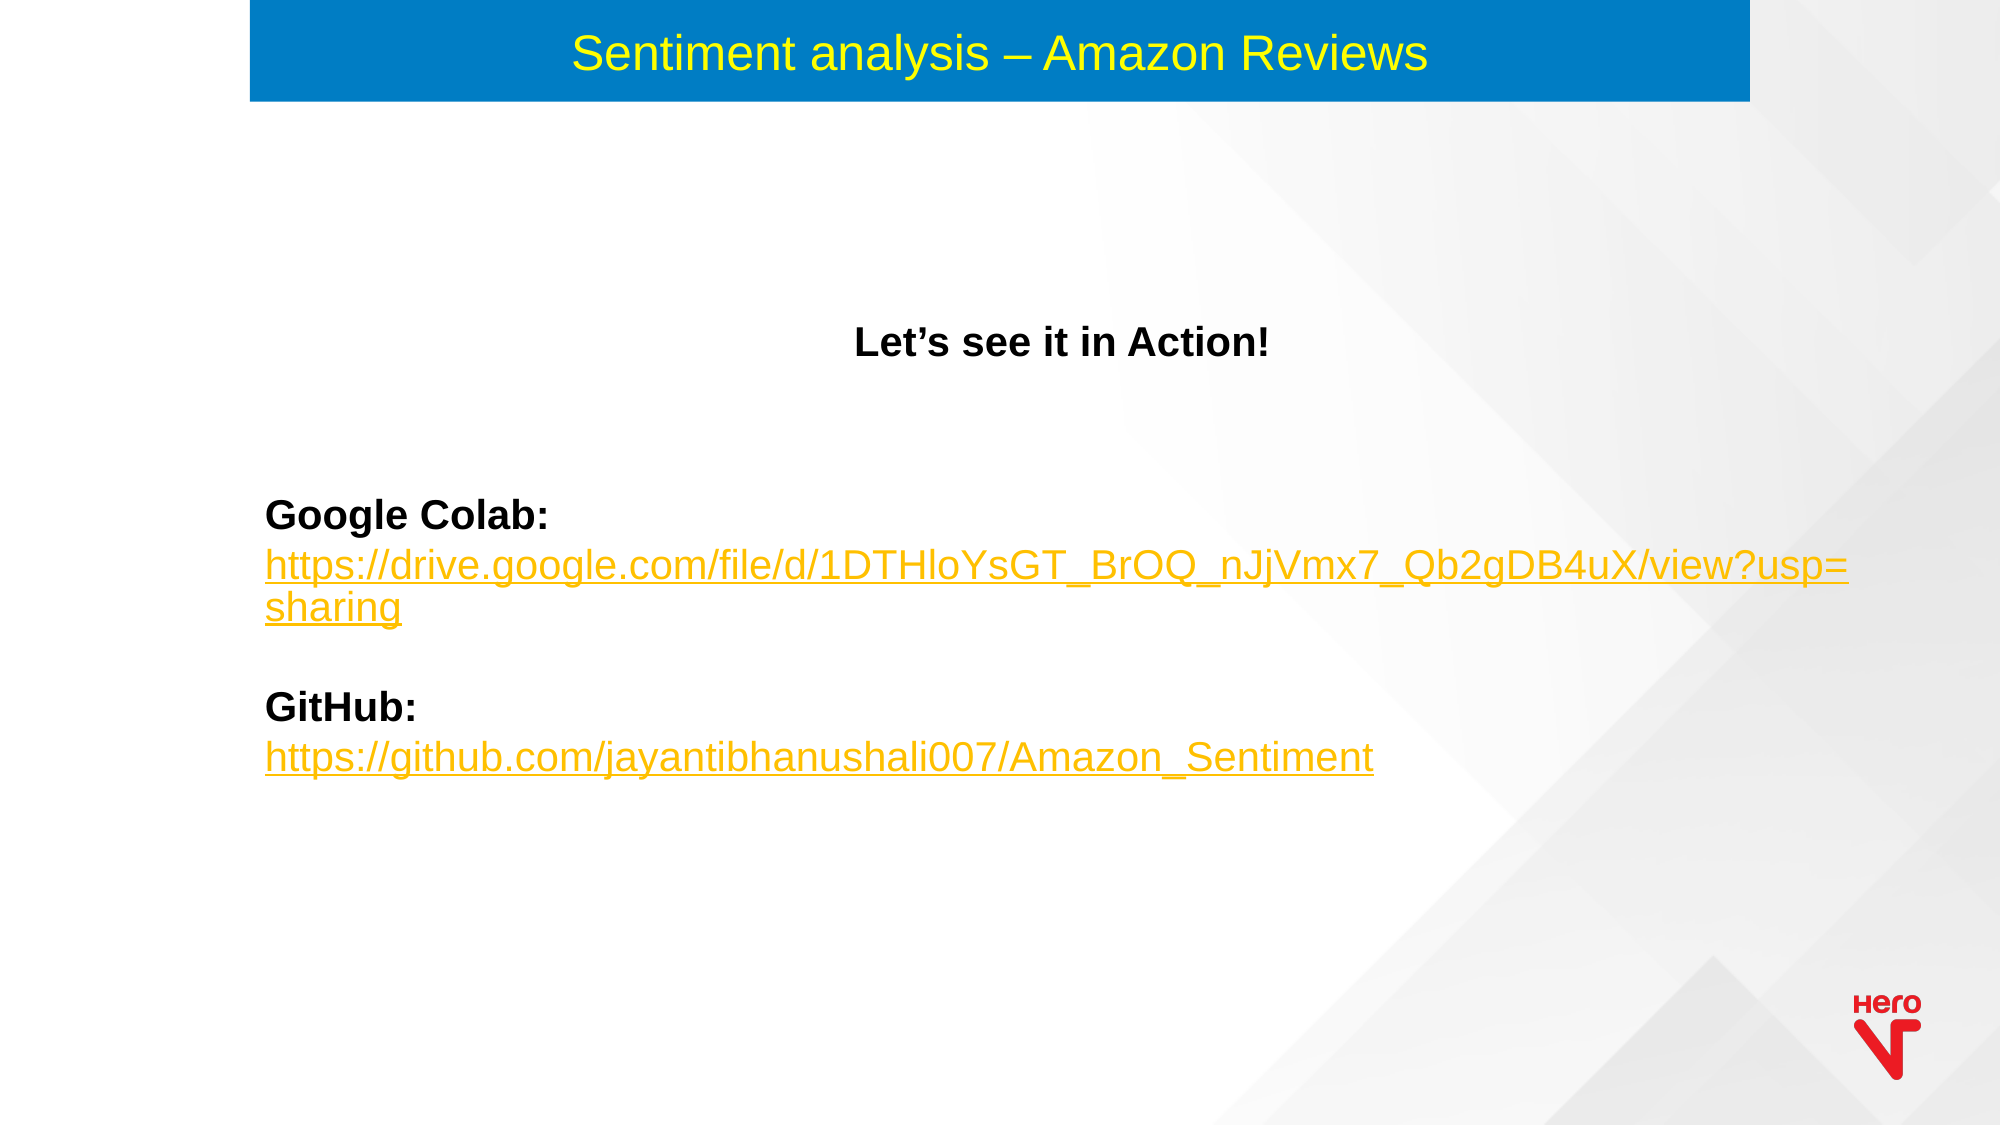

Sentiment analysis – Amazon Reviews
Let’s see it in Action!
Google Colab:
https://drive.google.com/file/d/1DTHloYsGT_BrOQ_nJjVmx7_Qb2gDB4uX/view?usp=sharing

GitHub:
https://github.com/jayantibhanushali007/Amazon_Sentiment